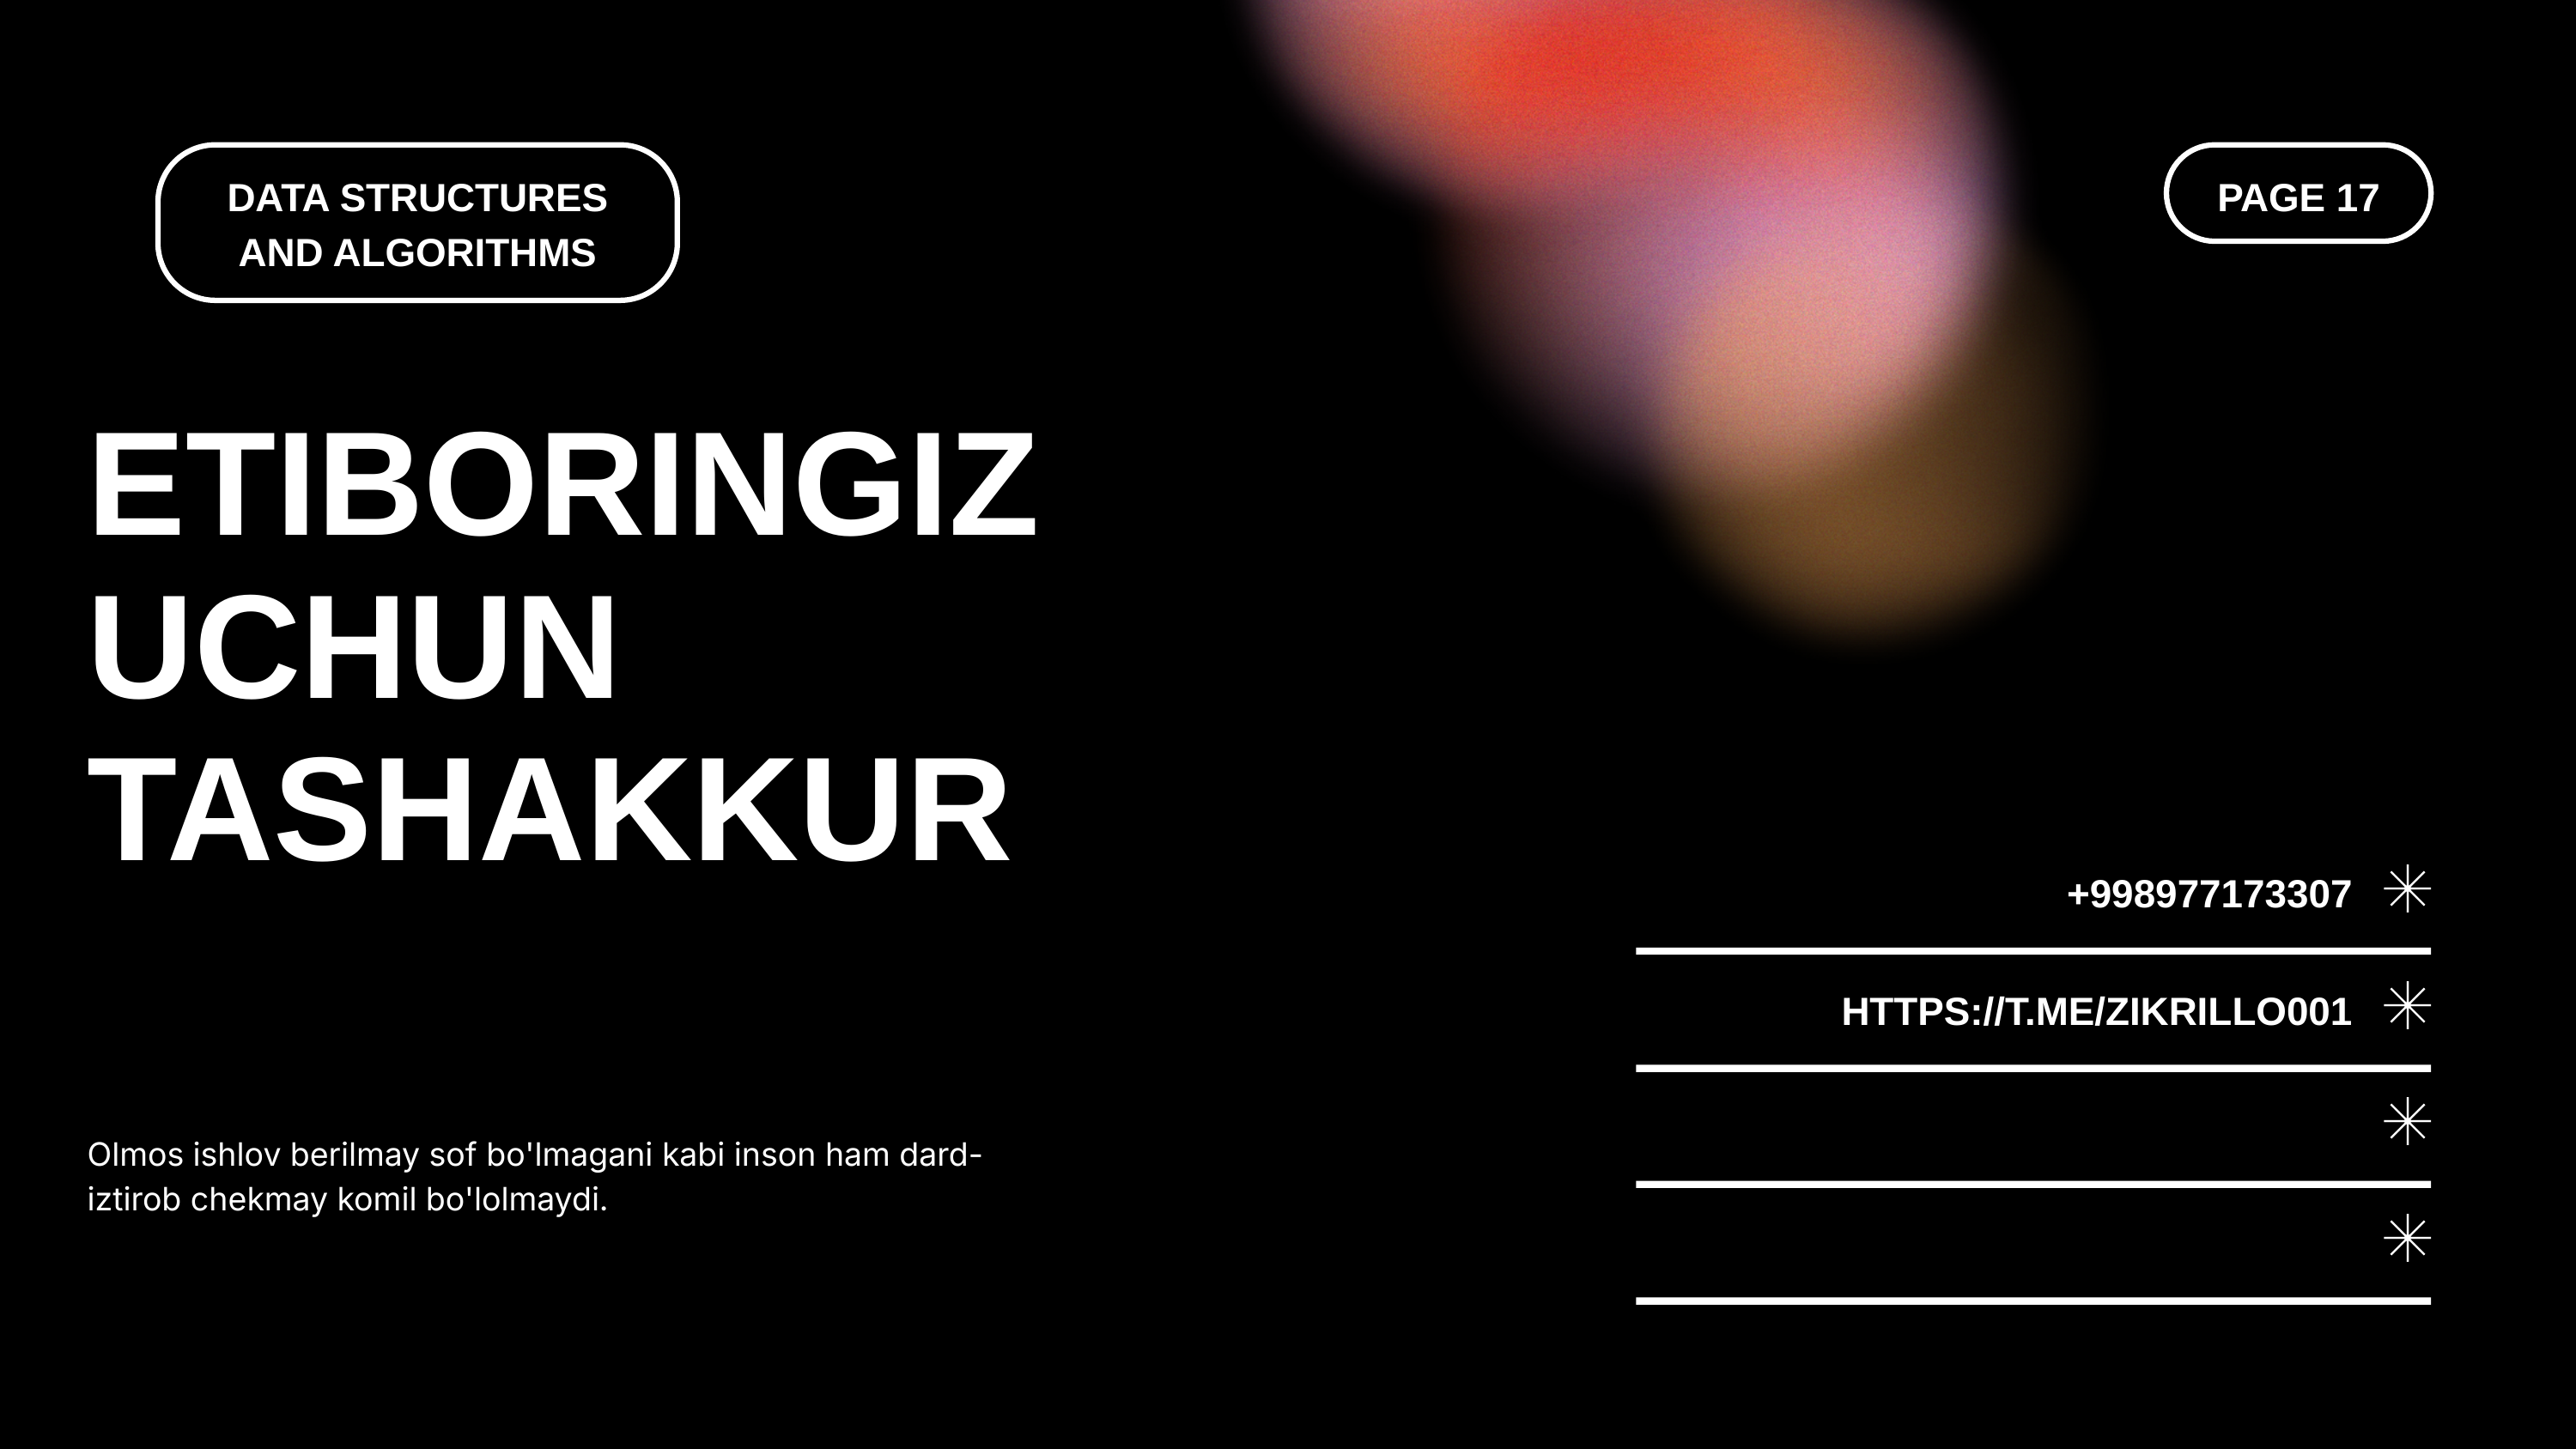

DATA STRUCTURES AND ALGORITHMS
PAGE 17
ETIBORINGIZ UCHUN TASHAKKUR

+998977173307

HTTPS://T.ME/ZIKRILLO001

Olmos ishlov berilmay sof bo'lmagani kabi inson ham dard-iztirob chekmay komil bo'lolmaydi.